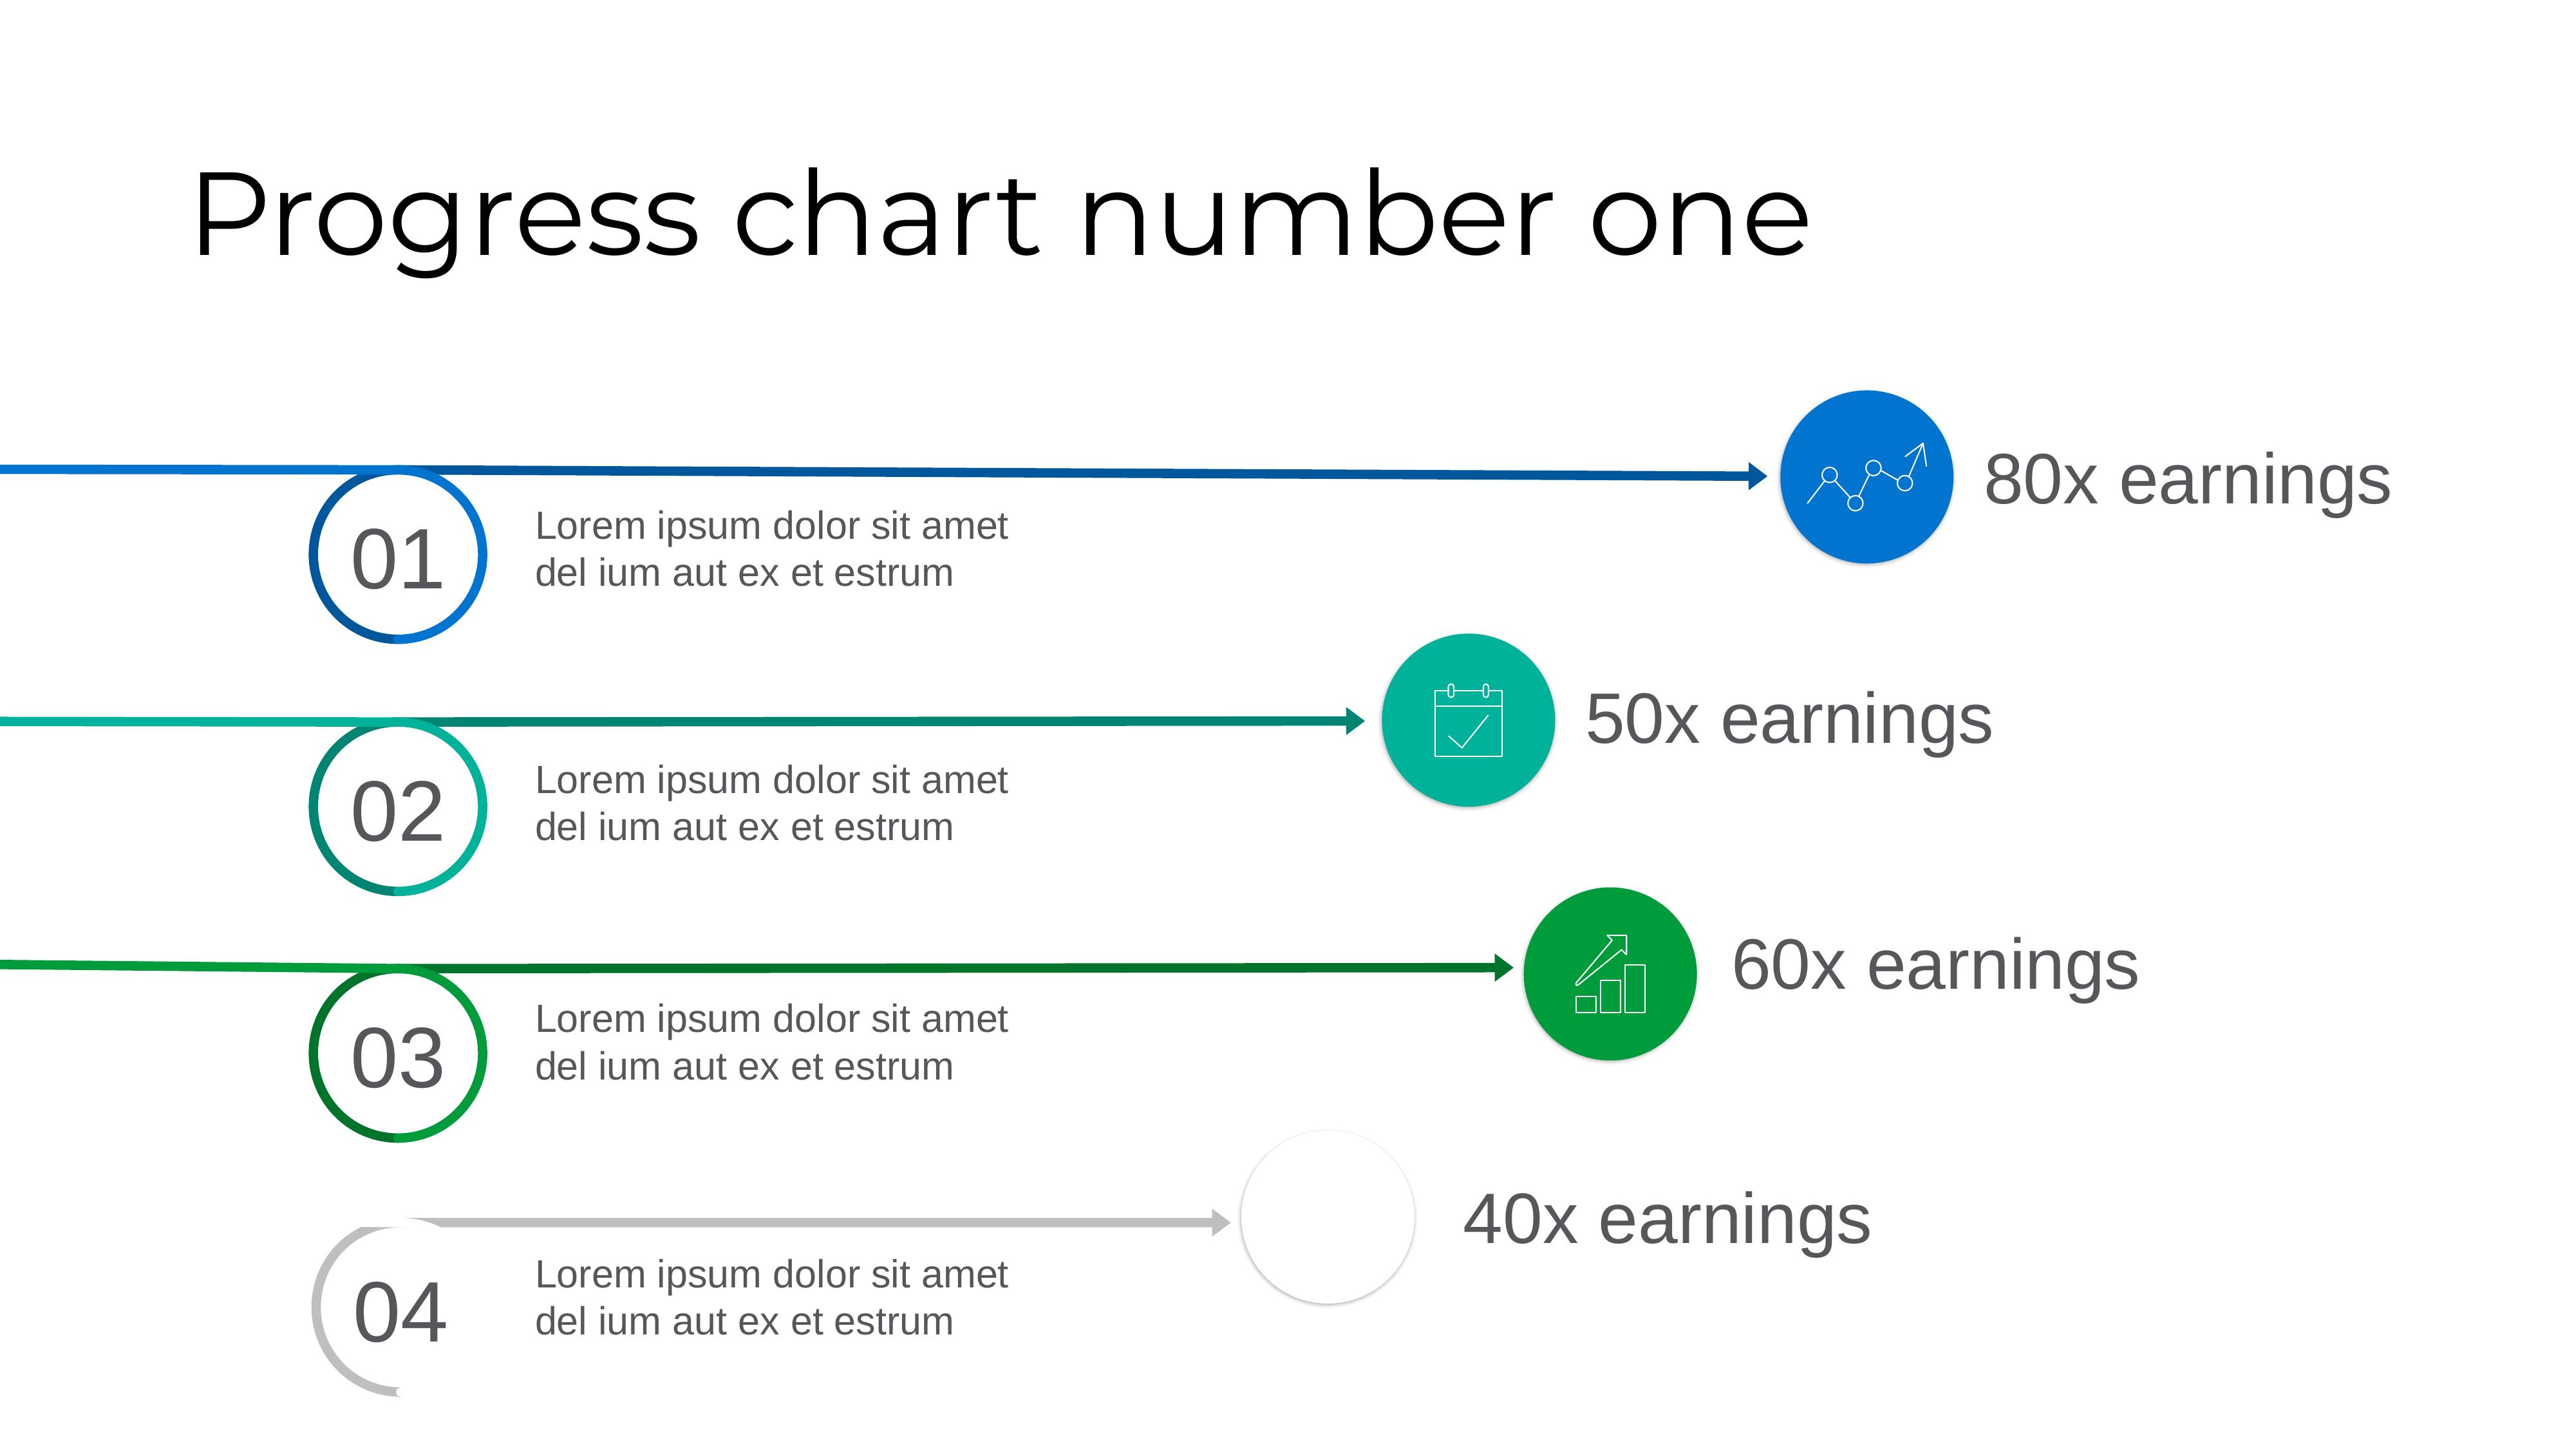

# Progress chart number one

80x earnings

Lorem ipsum dolor sit amet del ium aut ex et estrum
01

50x earnings

Lorem ipsum dolor sit amet del ium aut ex et estrum
02

60x earnings

Lorem ipsum dolor sit amet del ium aut ex et estrum
03

40x earnings

Lorem ipsum dolor sit amet del ium aut ex et estrum
04